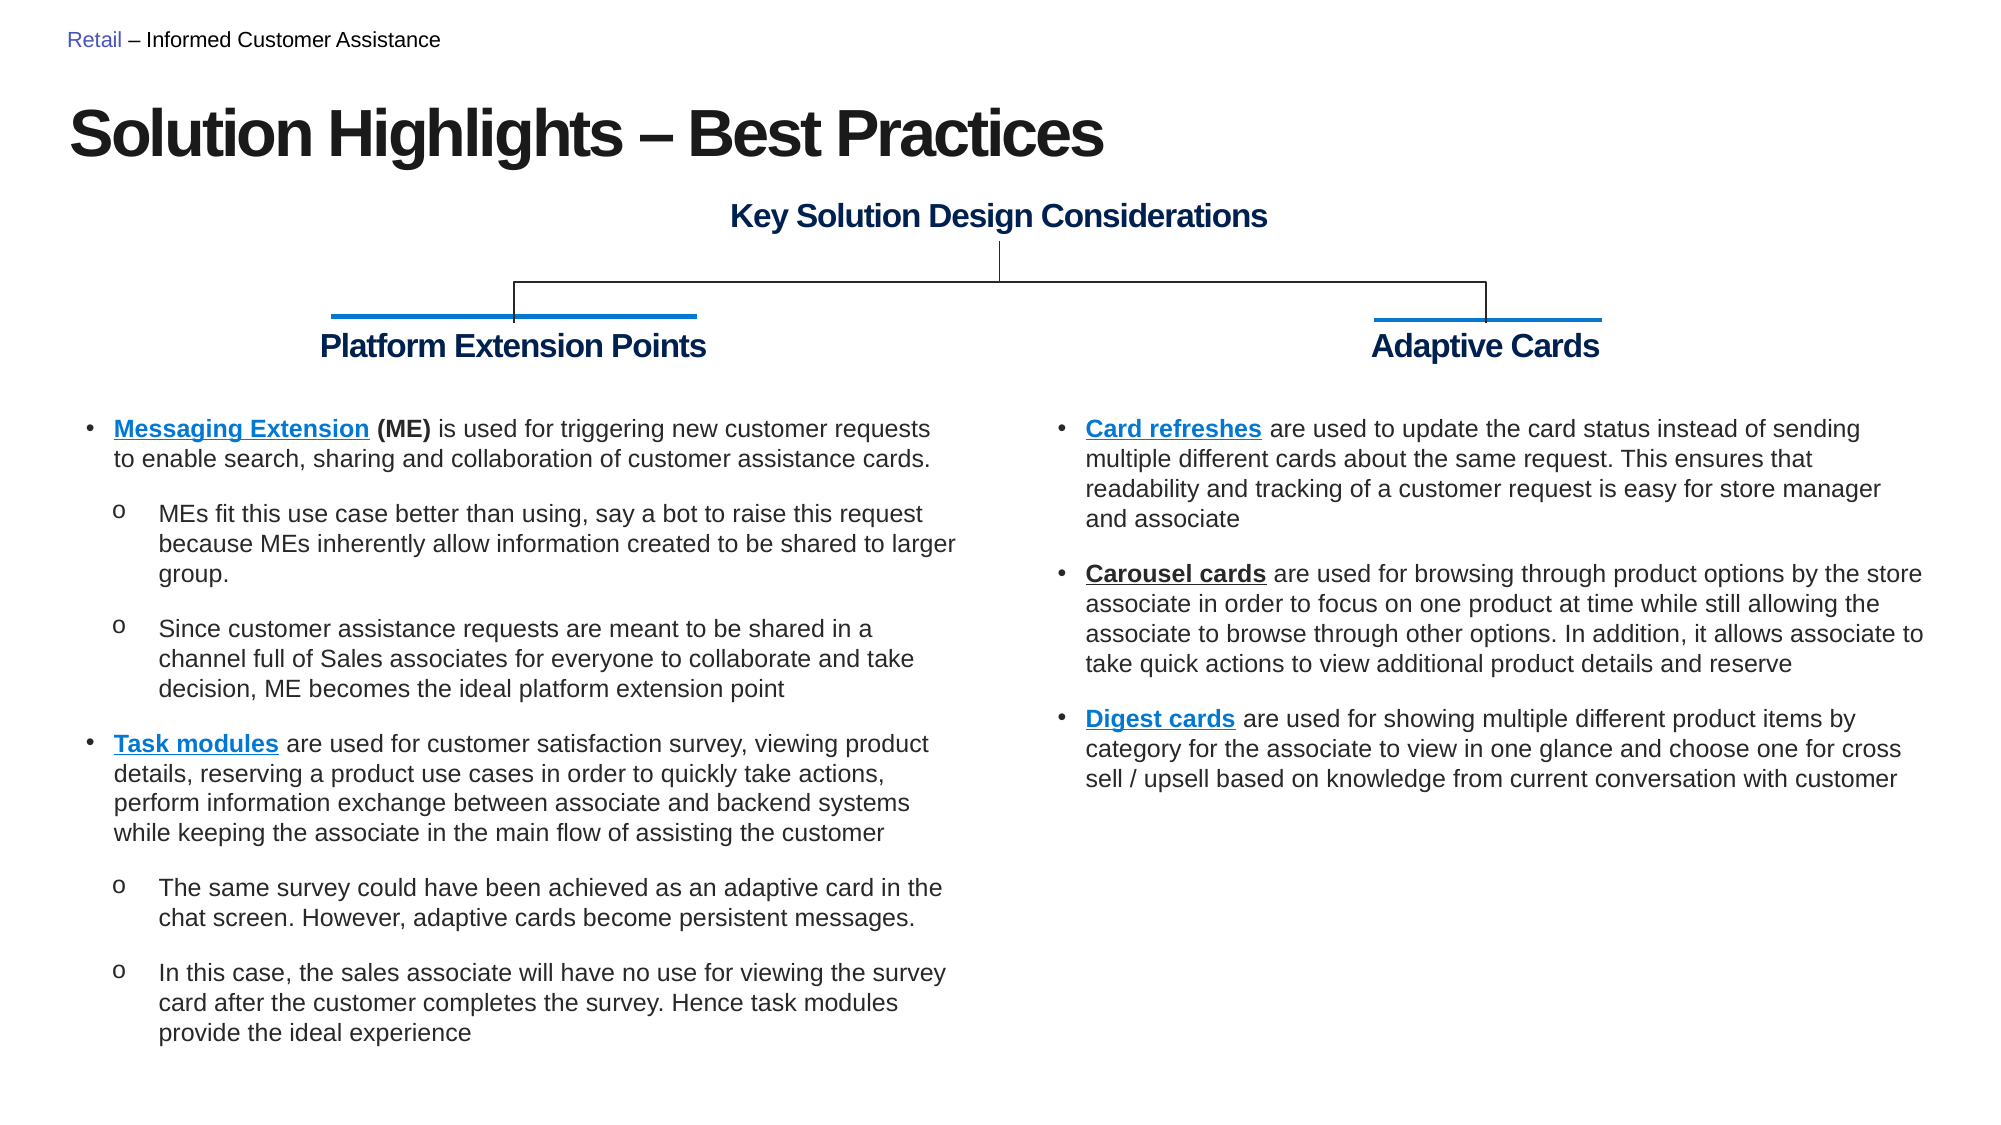

Retail – Informed Customer Assistance
# Solution Highlights – Best Practices
Key Solution Design Considerations
Platform Extension Points
Adaptive Cards
Messaging Extension (ME) is used for triggering new customer requests to enable search, sharing and collaboration of customer assistance cards.
MEs fit this use case better than using, say a bot to raise this request because MEs inherently allow information created to be shared to larger group.
Since customer assistance requests are meant to be shared in a channel full of Sales associates for everyone to collaborate and take decision, ME becomes the ideal platform extension point
Task modules are used for customer satisfaction survey, viewing product details, reserving a product use cases in order to quickly take actions, perform information exchange between associate and backend systems while keeping the associate in the main flow of assisting the customer
The same survey could have been achieved as an adaptive card in the chat screen. However, adaptive cards become persistent messages.
In this case, the sales associate will have no use for viewing the survey card after the customer completes the survey. Hence task modules provide the ideal experience
Card refreshes are used to update the card status instead of sending multiple different cards about the same request. This ensures that readability and tracking of a customer request is easy for store manager and associate
Carousel cards are used for browsing through product options by the store associate in order to focus on one product at time while still allowing the associate to browse through other options. In addition, it allows associate to take quick actions to view additional product details and reserve
Digest cards are used for showing multiple different product items by category for the associate to view in one glance and choose one for cross sell / upsell based on knowledge from current conversation with customer